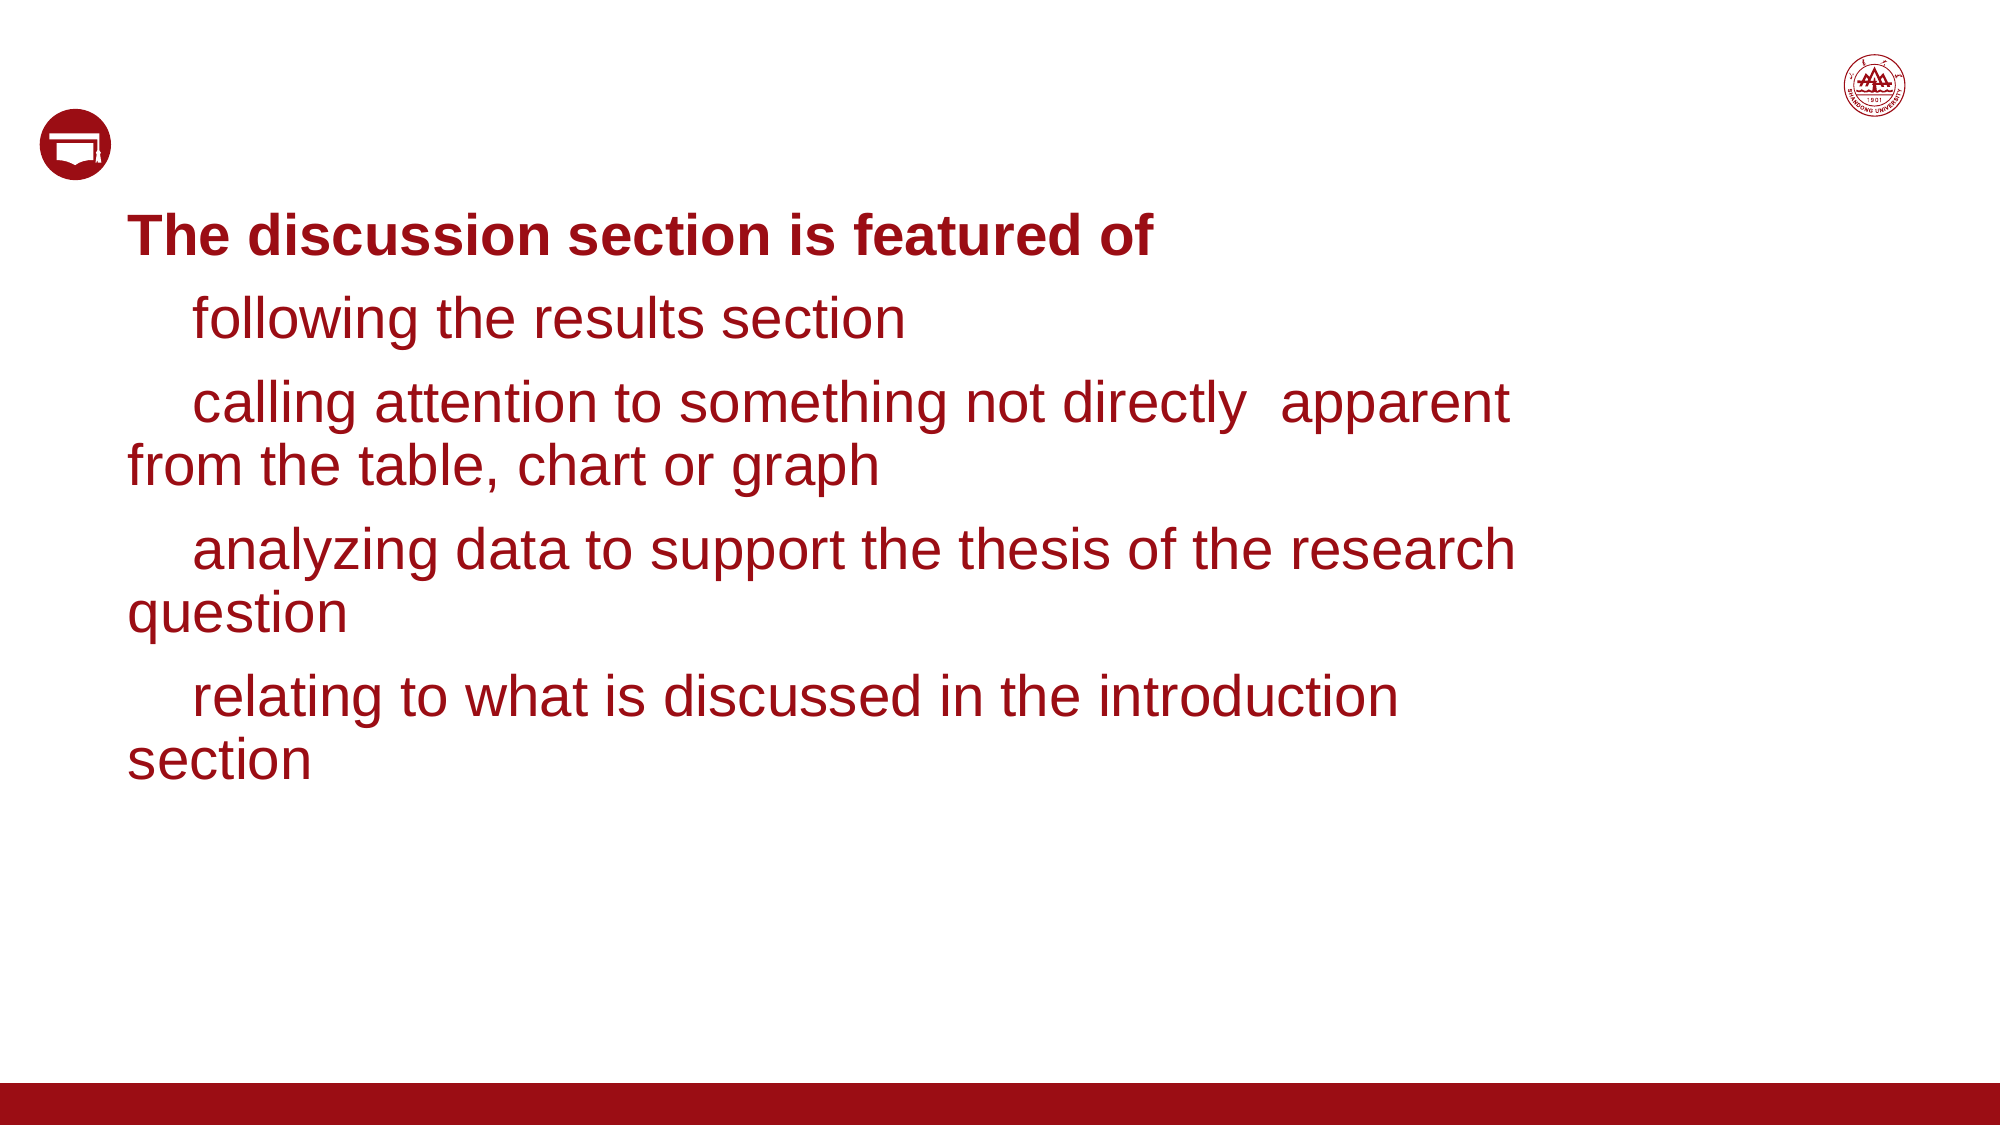

The discussion section is featured of
    following the results section
    calling attention to something not directly  apparent from the table, chart or graph
    analyzing data to support the thesis of the research question
    relating to what is discussed in the introduction section